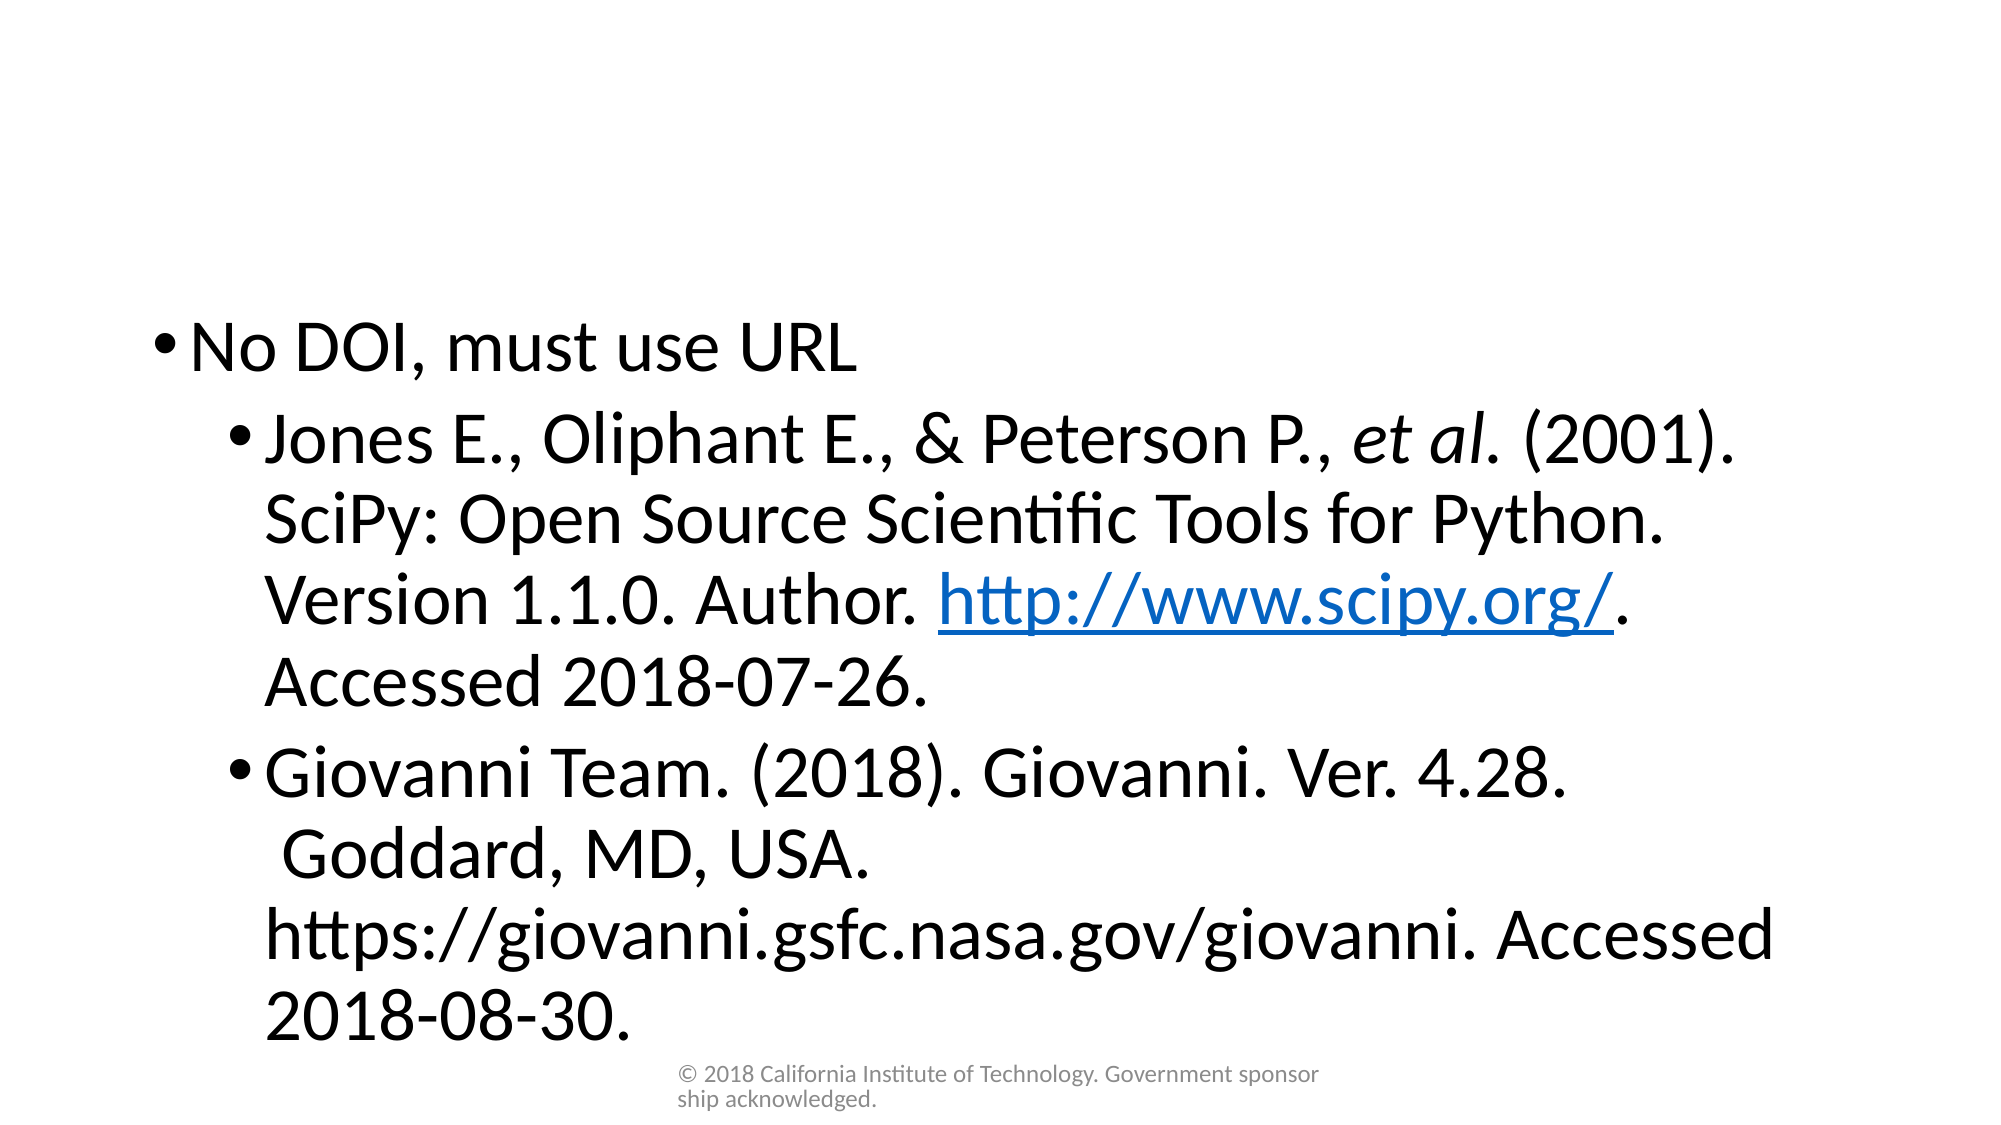

#
No DOI, must use URL
Jones E., Oliphant E., & Peterson P., et al. (2001). SciPy: Open Source Scientific Tools for Python. Version 1.1.0. Author. http://www.scipy.org/. Accessed 2018-07-26.
Giovanni Team. (2018). Giovanni. Ver. 4.28.  Goddard, MD, USA. https://giovanni.gsfc.nasa.gov/giovanni. Accessed 2018-08-30.

© 2018 California Institute of Technology. Government sponsorship acknowledged.